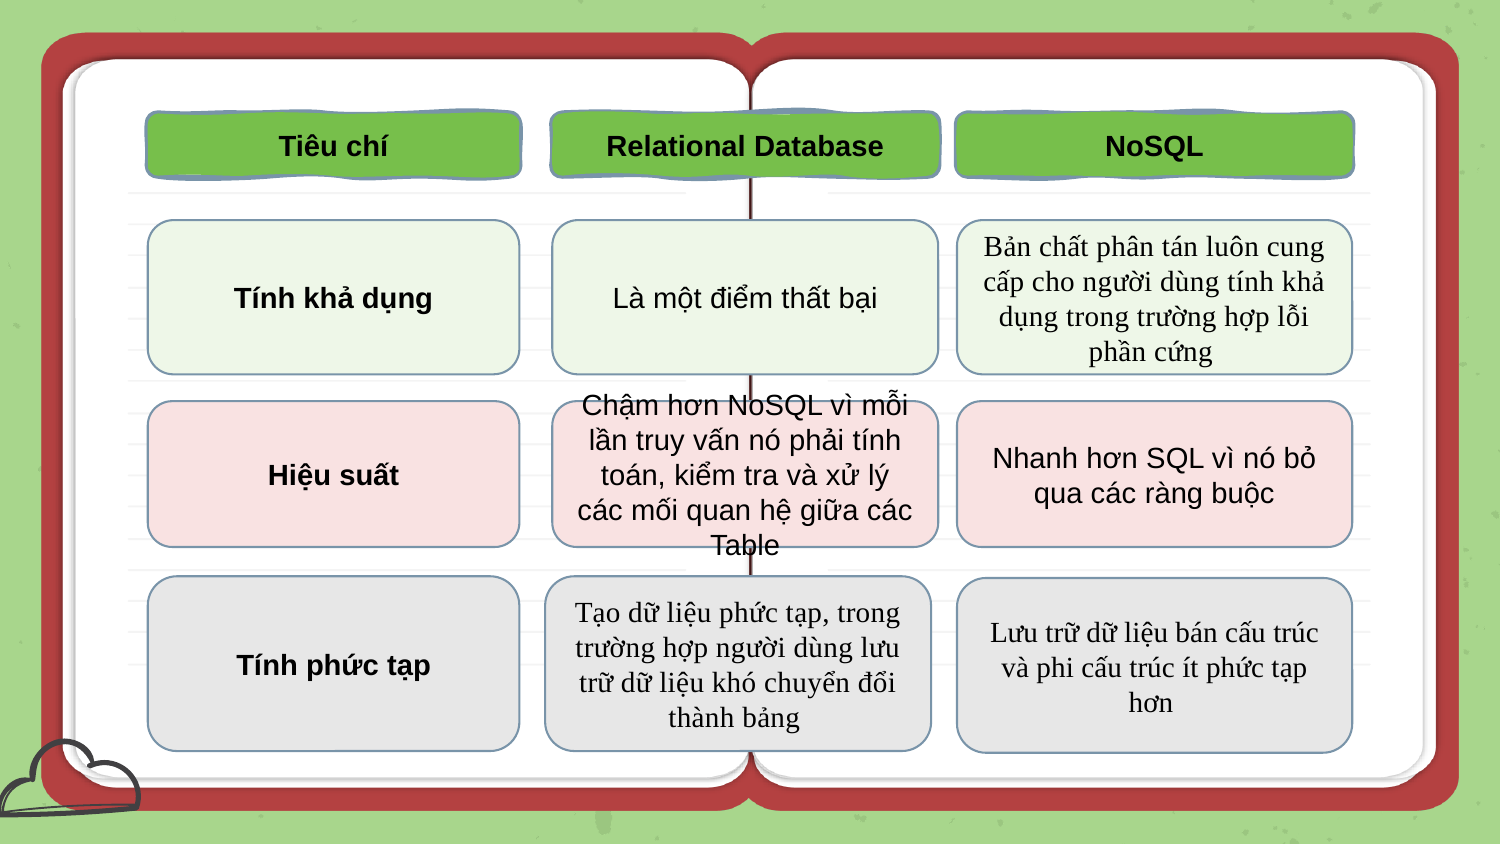

Tiêu chí
Relational Database
NoSQL
Tính khả dụng
Là một điểm thất bại
Bản chất phân tán luôn cung cấp cho người dùng tính khả dụng trong trường hợp lỗi phần cứng
Chậm hơn NoSQL vì mỗi lần truy vấn nó phải tính toán, kiểm tra và xử lý các mối quan hệ giữa các Table
Nhanh hơn SQL vì nó bỏ qua các ràng buộc
Hiệu suất
Tính phức tạp
Tạo dữ liệu phức tạp, trong trường hợp người dùng lưu trữ dữ liệu khó chuyển đổi thành bảng
Lưu trữ dữ liệu bán cấu trúc và phi cấu trúc ít phức tạp hơn